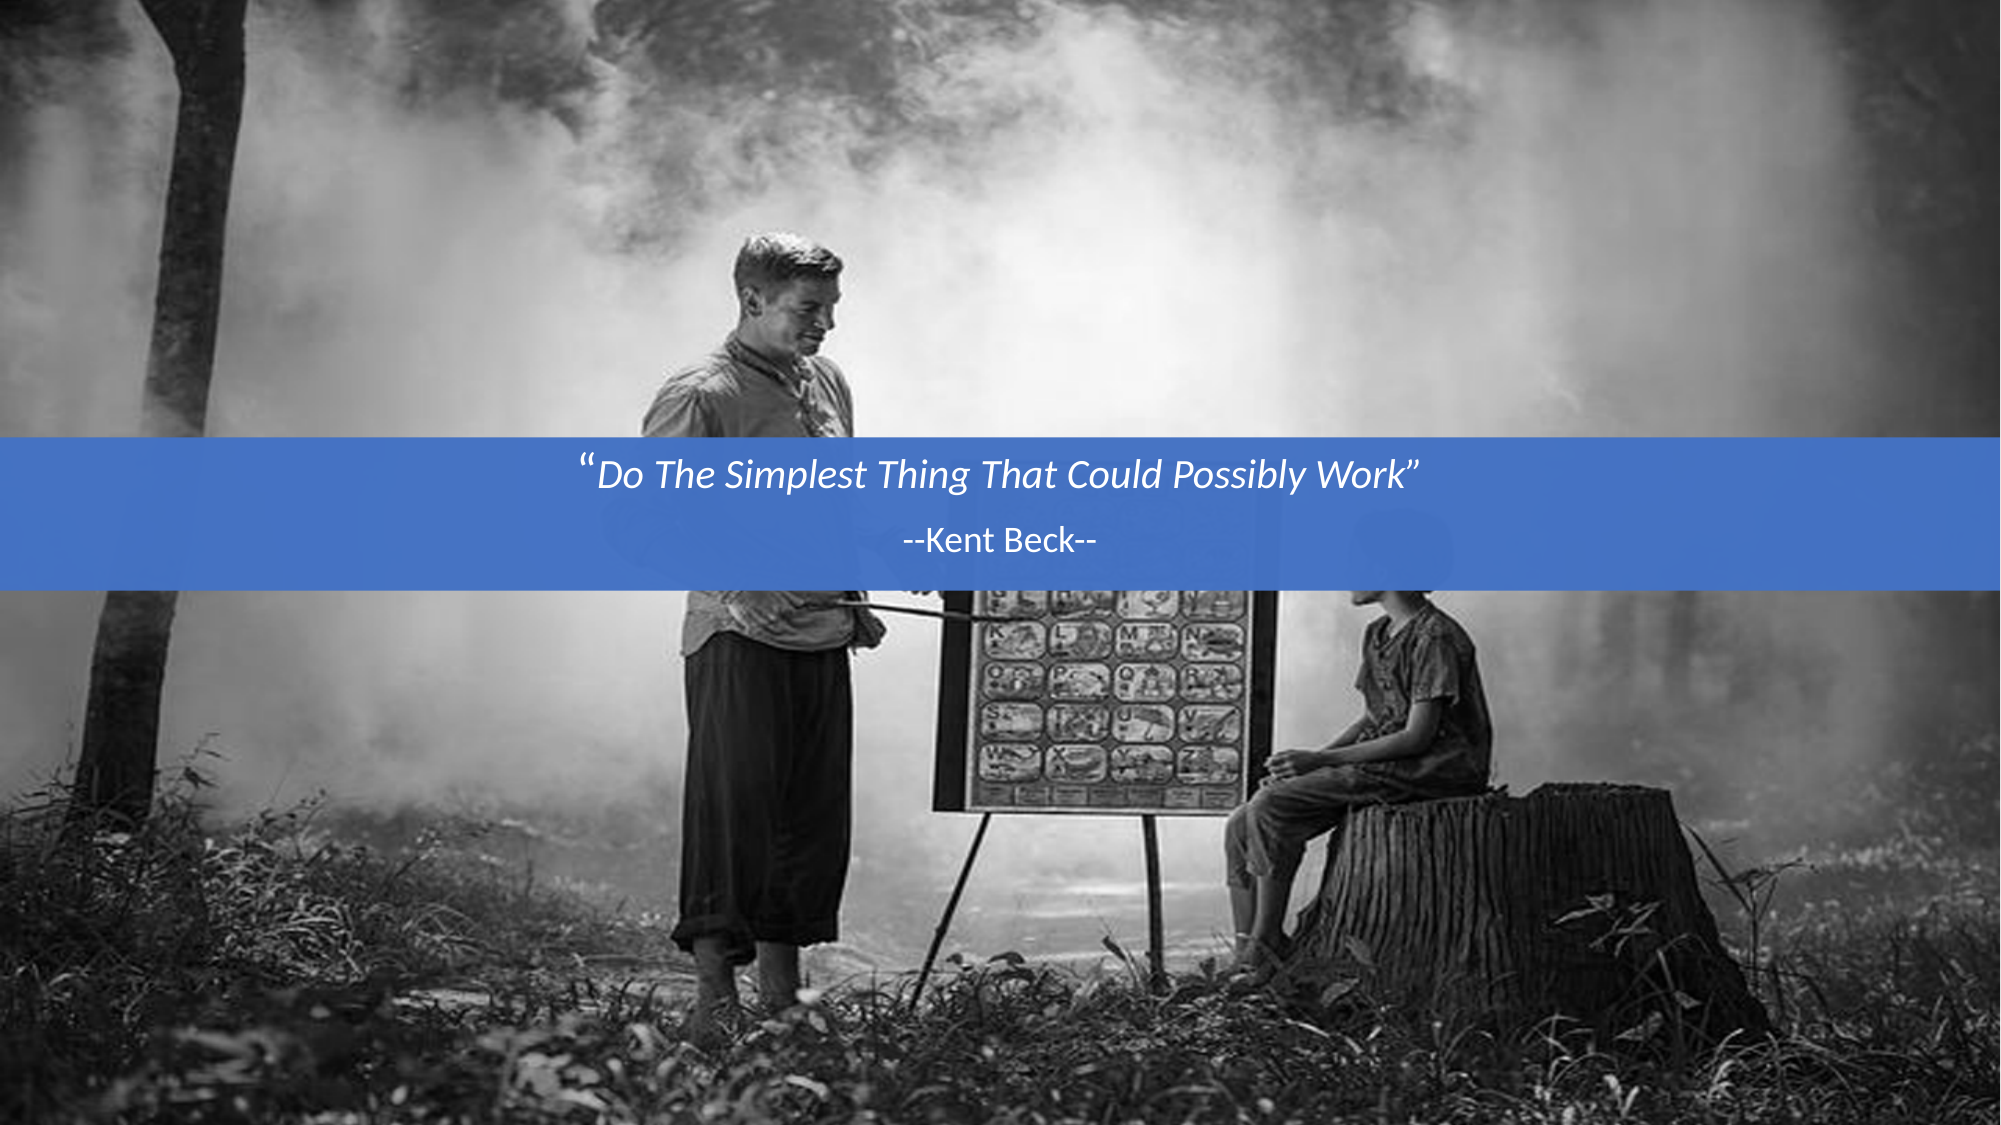

“Do The Simplest Thing That Could Possibly Work”
--Kent Beck--